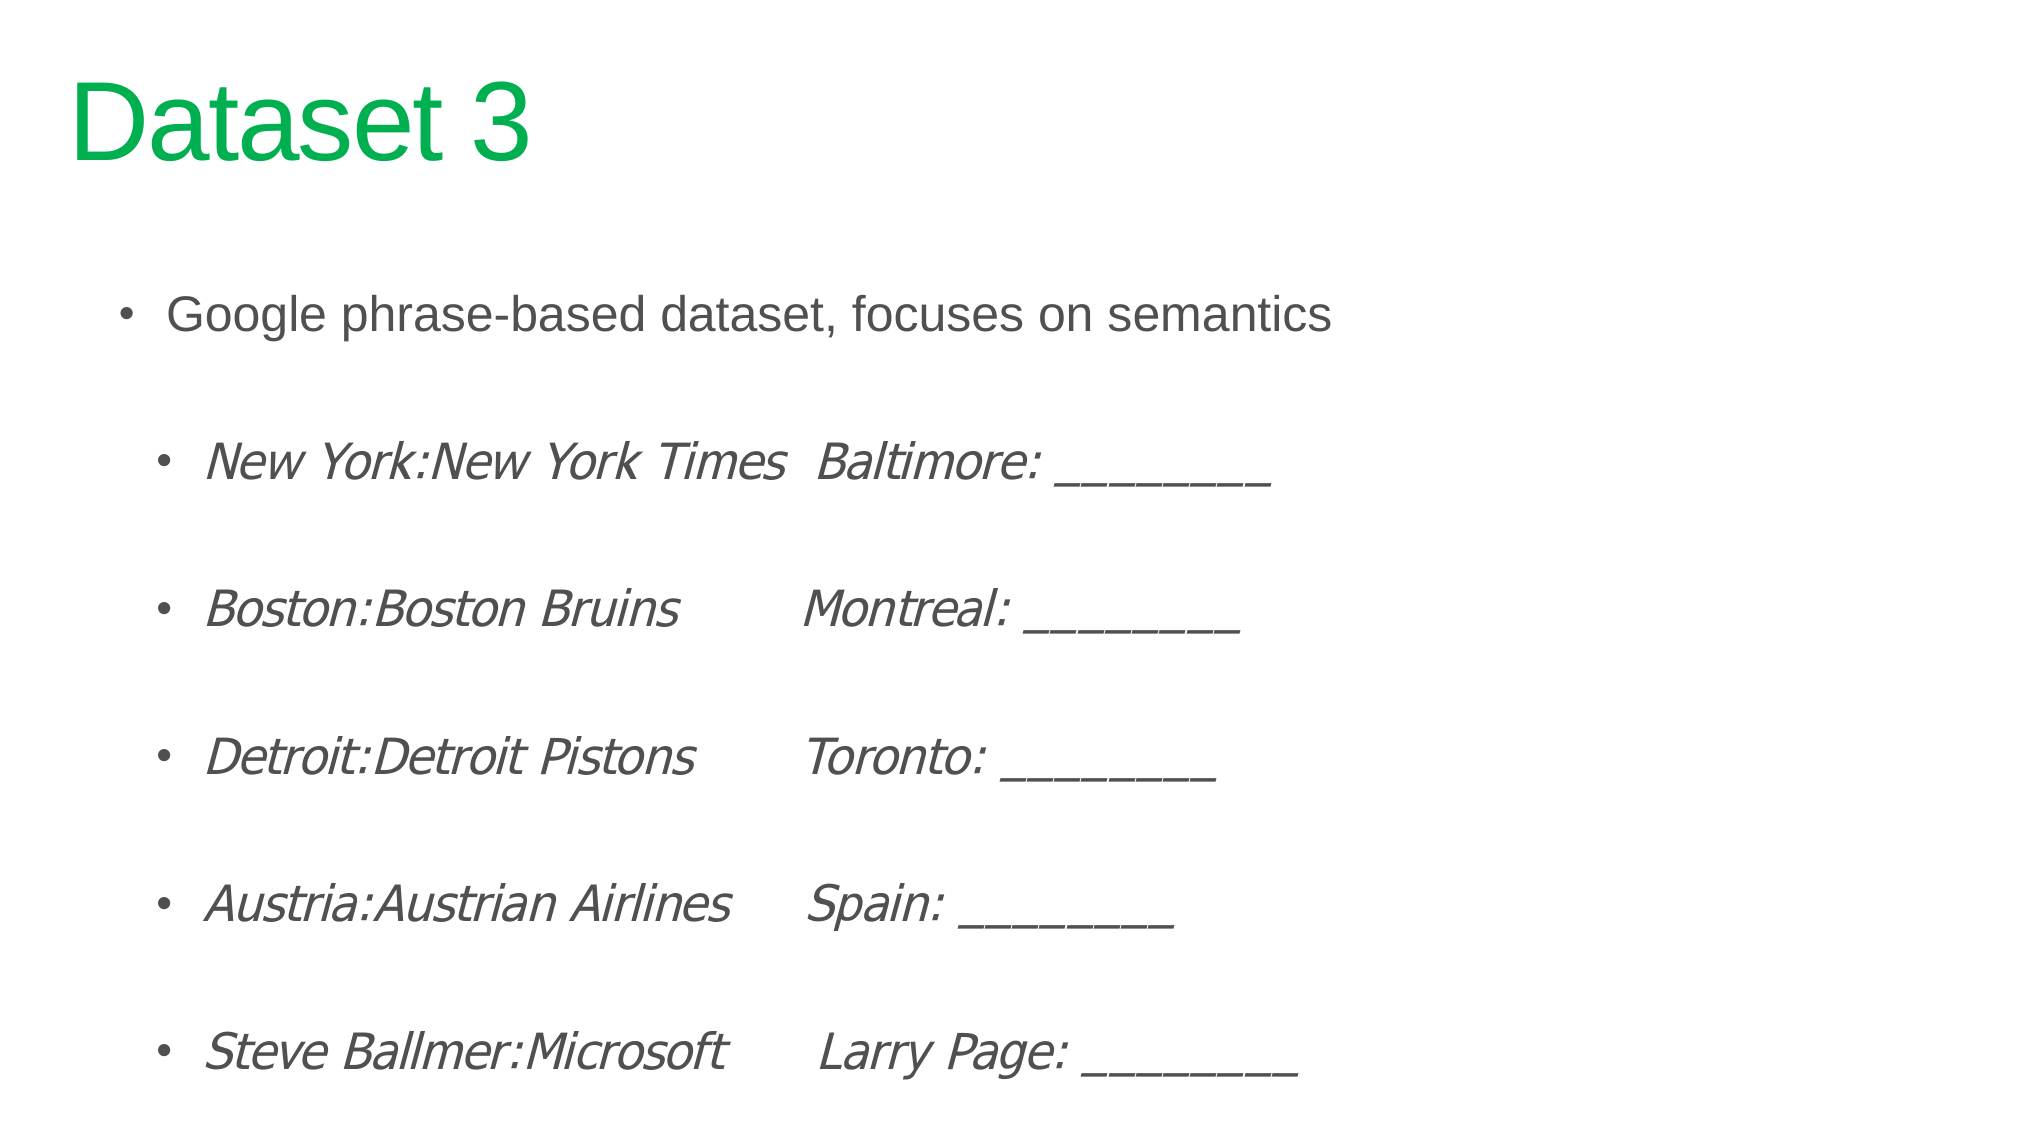

# Dataset 3
Google phrase-based dataset, focuses on semantics

New York:New York Times  Baltimore: ________

Boston:Boston Bruins        Montreal: ________

Detroit:Detroit Pistons       Toronto: ________

Austria:Austrian Airlines     Spain: ________

Steve Ballmer:Microsoft      Larry Page: ________